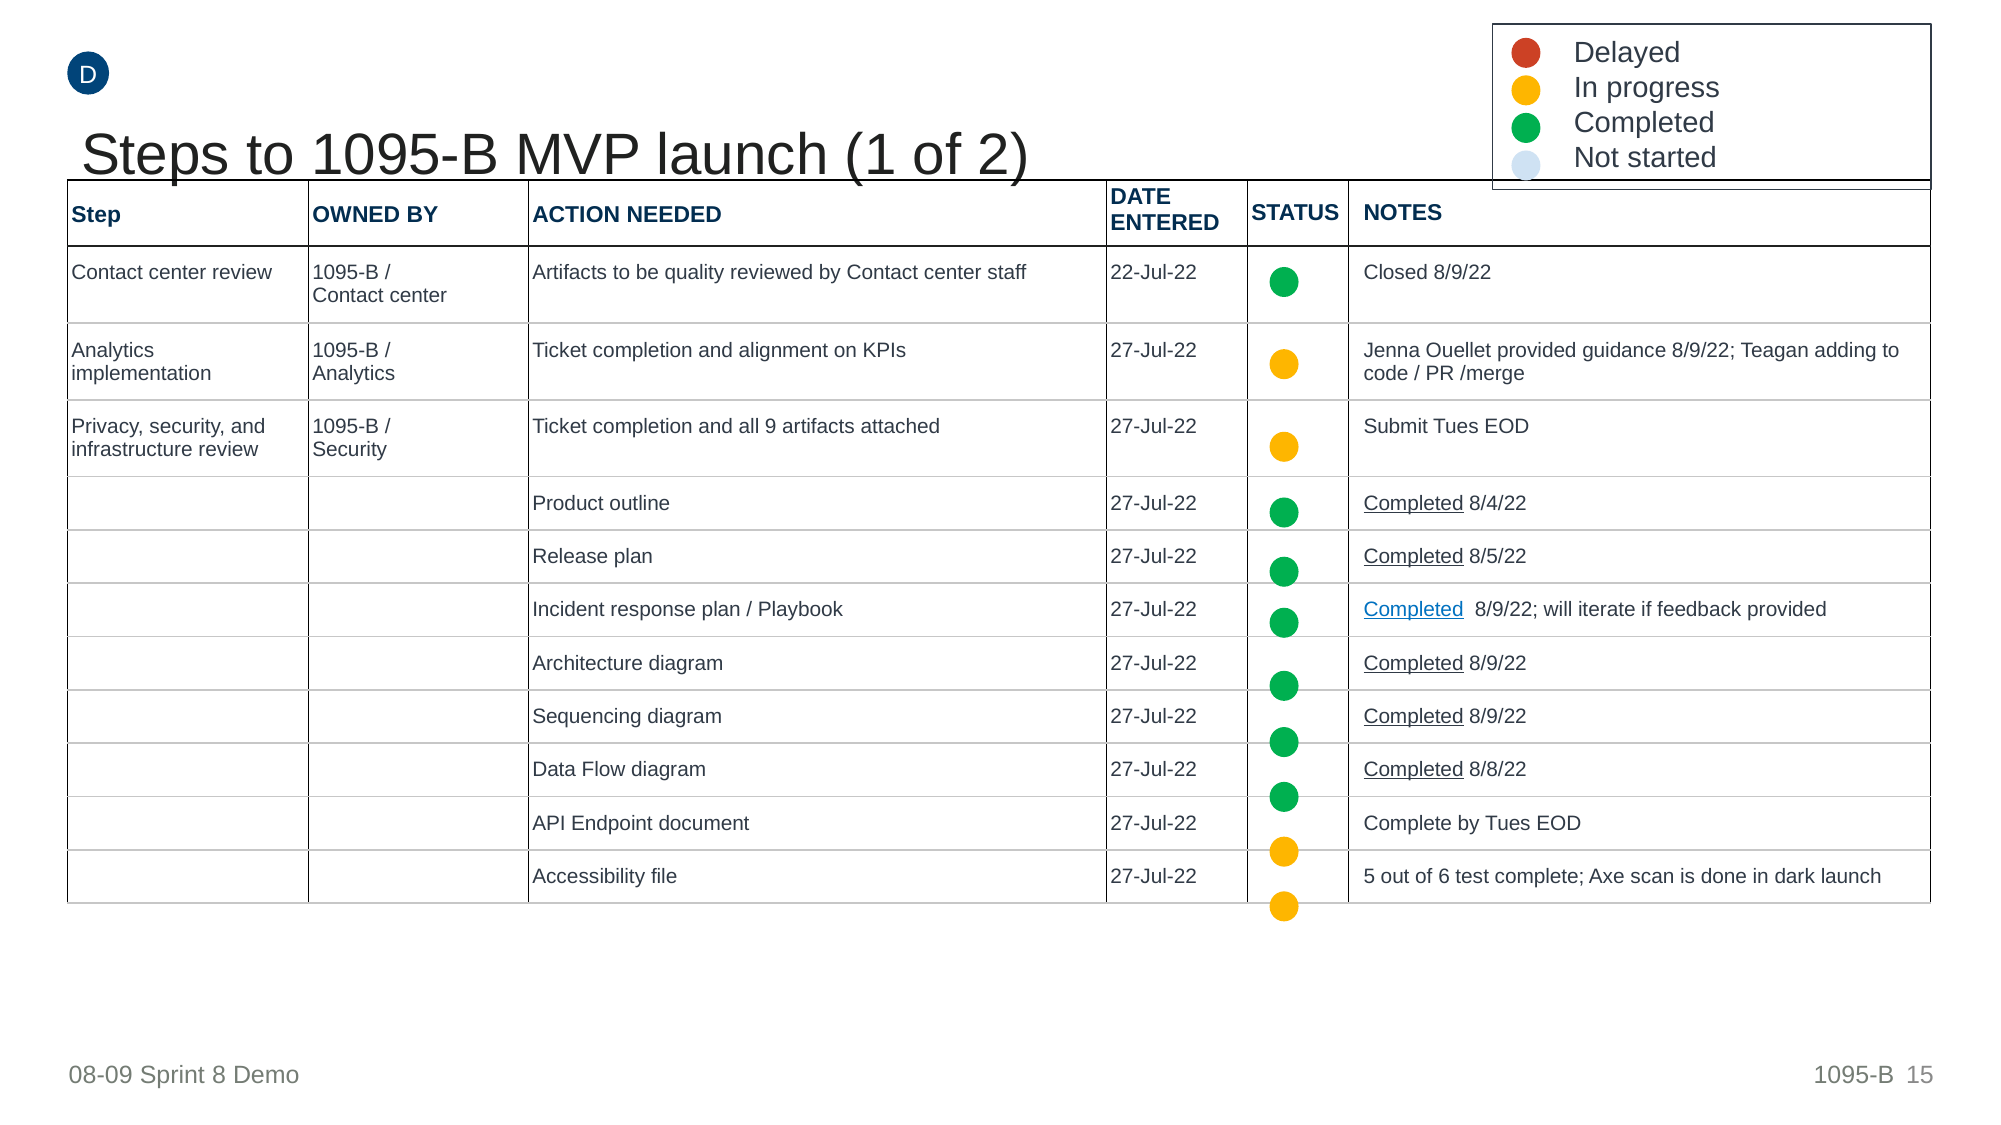

Delayed
In progress
Completed
Not started

D

# Steps to 1095-B MVP launch (1 of 2)

| Step | OWNED BY | ACTION NEEDED | DATE ENTERED | STATUS | NOTES |
| --- | --- | --- | --- | --- | --- |
| Contact center review | 1095-B / Contact center | Artifacts to be quality reviewed by Contact center staff | 22-Jul-22 |  | Closed 8/9/22 |
| Analytics implementation | 1095-B / Analytics | Ticket completion and alignment on KPIs | 27-Jul-22 |  | Jenna Ouellet provided guidance 8/9/22; Teagan adding to code / PR /merge |
| Privacy, security, and infrastructure review | 1095-B / Security | Ticket completion and all 9 artifacts attached | 27-Jul-22 |  | Submit Tues EOD |
|  |  | Product outline | 27-Jul-22 |  | Completed 8/4/22 |
|  |  | Release plan | 27-Jul-22 |  | Completed 8/5/22 |
|  |  | Incident response plan / Playbook | 27-Jul-22 |  | Completed 8/9/22; will iterate if feedback provided |
|  |  | Architecture diagram | 27-Jul-22 |  | Completed 8/9/22 |
|  |  | Sequencing diagram | 27-Jul-22 |  | Completed 8/9/22 |
|  |  | Data Flow diagram | 27-Jul-22 |  | Completed 8/8/22 |
|  |  | API Endpoint document | 27-Jul-22 |  | Complete by Tues EOD |
|  |  | Accessibility file | 27-Jul-22 |  | 5 out of 6 test complete; Axe scan is done in dark launch |

15
08-09 Sprint 8 Demo
1095-B